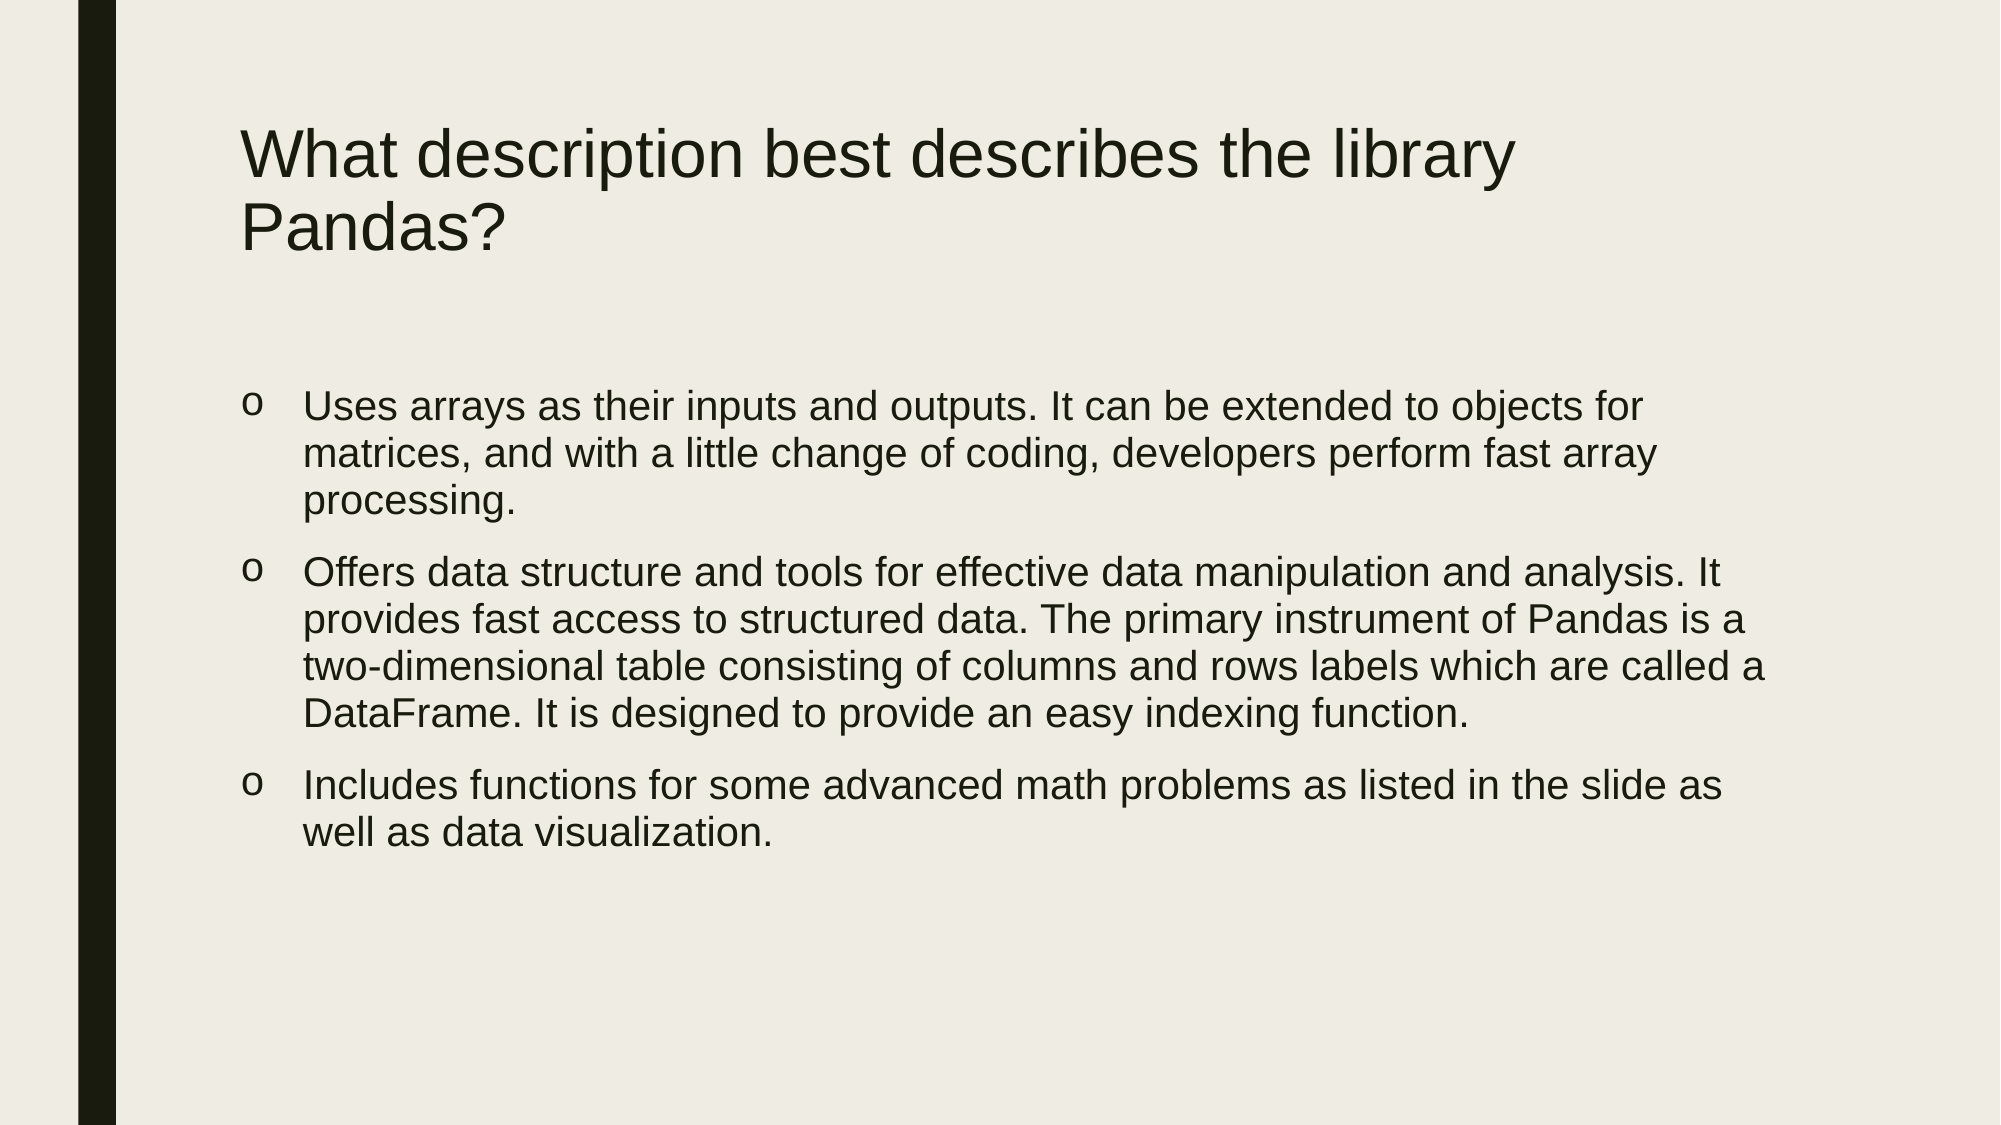

# What description best describes the library Pandas?
Uses arrays as their inputs and outputs. It can be extended to objects for matrices, and with a little change of coding, developers perform fast array processing.
Offers data structure and tools for effective data manipulation and analysis. It provides fast access to structured data. The primary instrument of Pandas is a two-dimensional table consisting of columns and rows labels which are called a DataFrame. It is designed to provide an easy indexing function.
Includes functions for some advanced math problems as listed in the slide as well as data visualization.